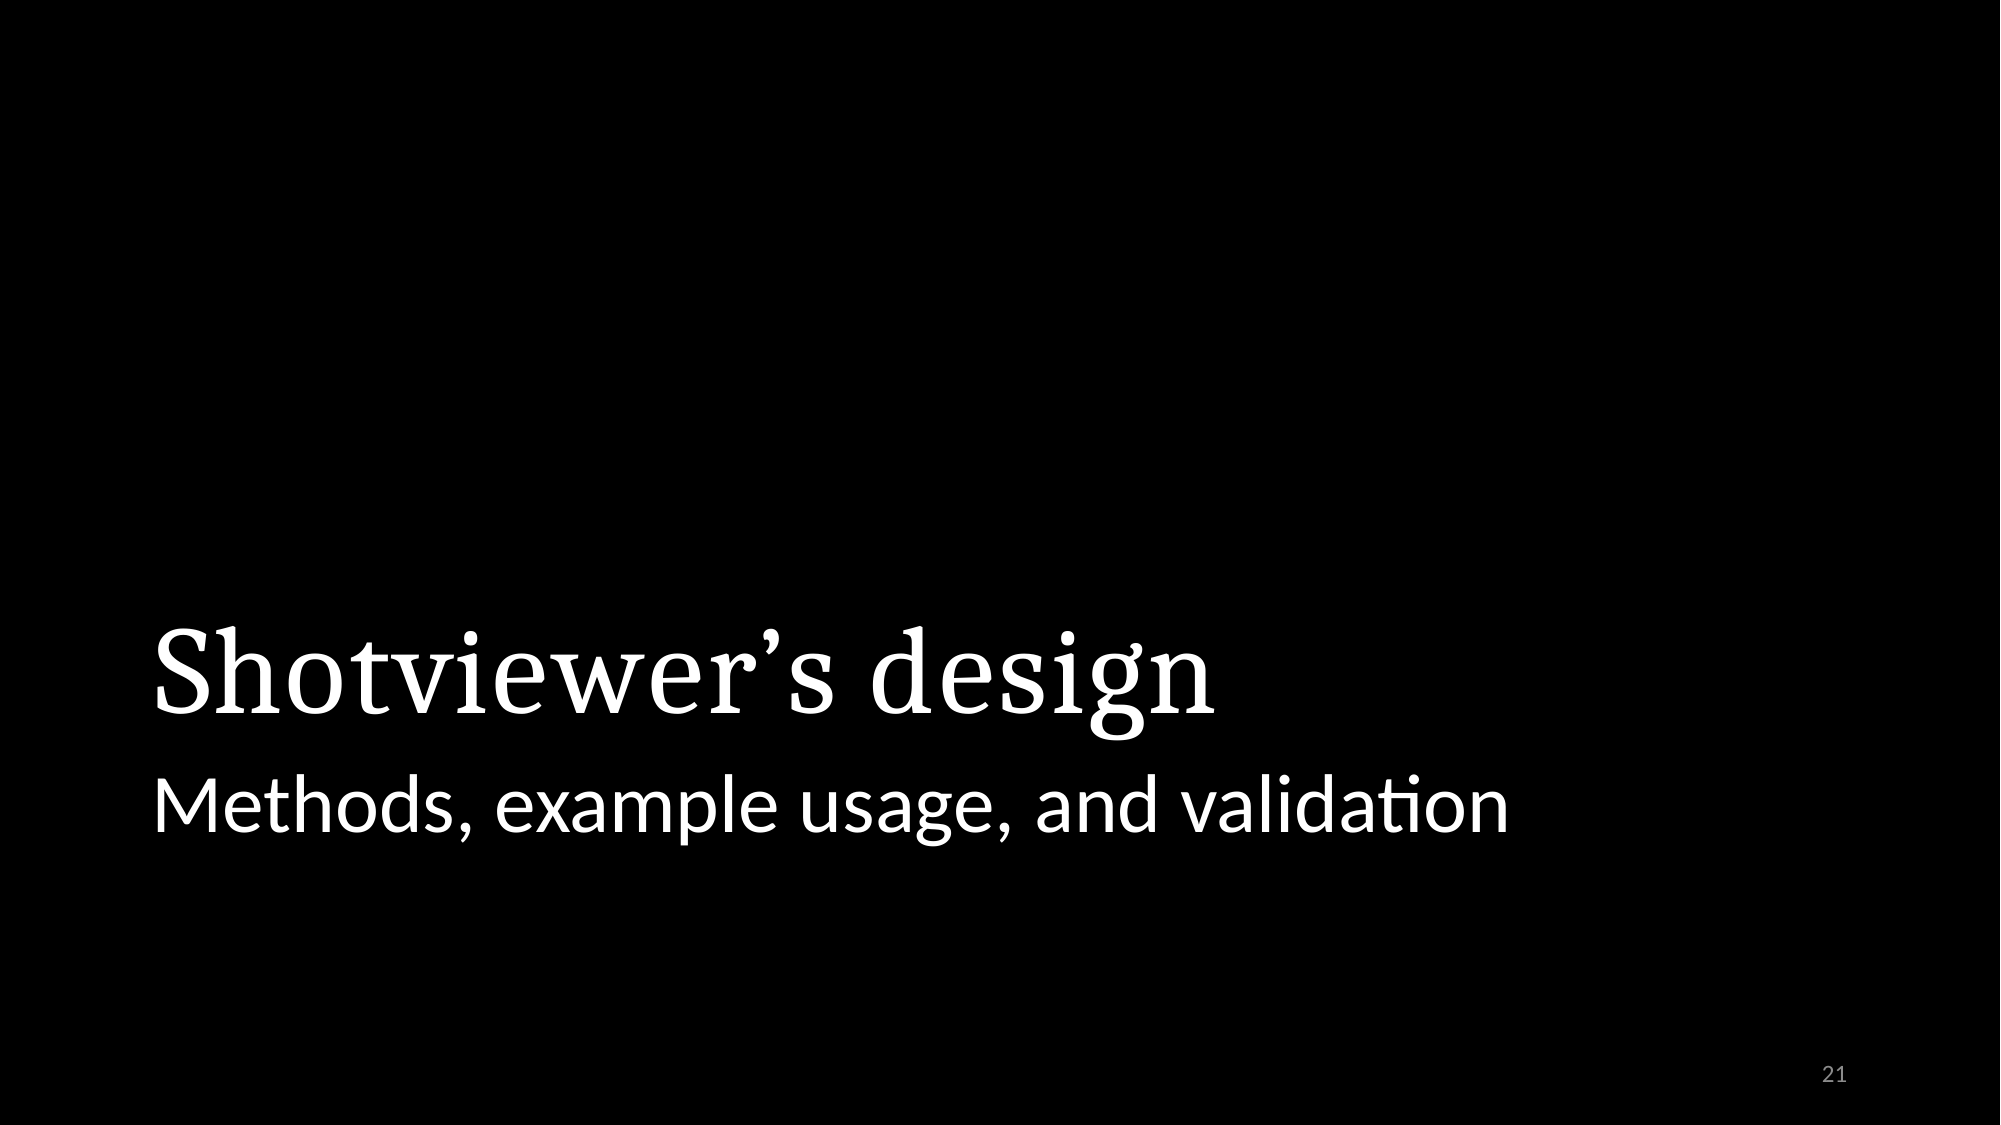

# Shotviewer’s design
Methods, example usage, and validation

21